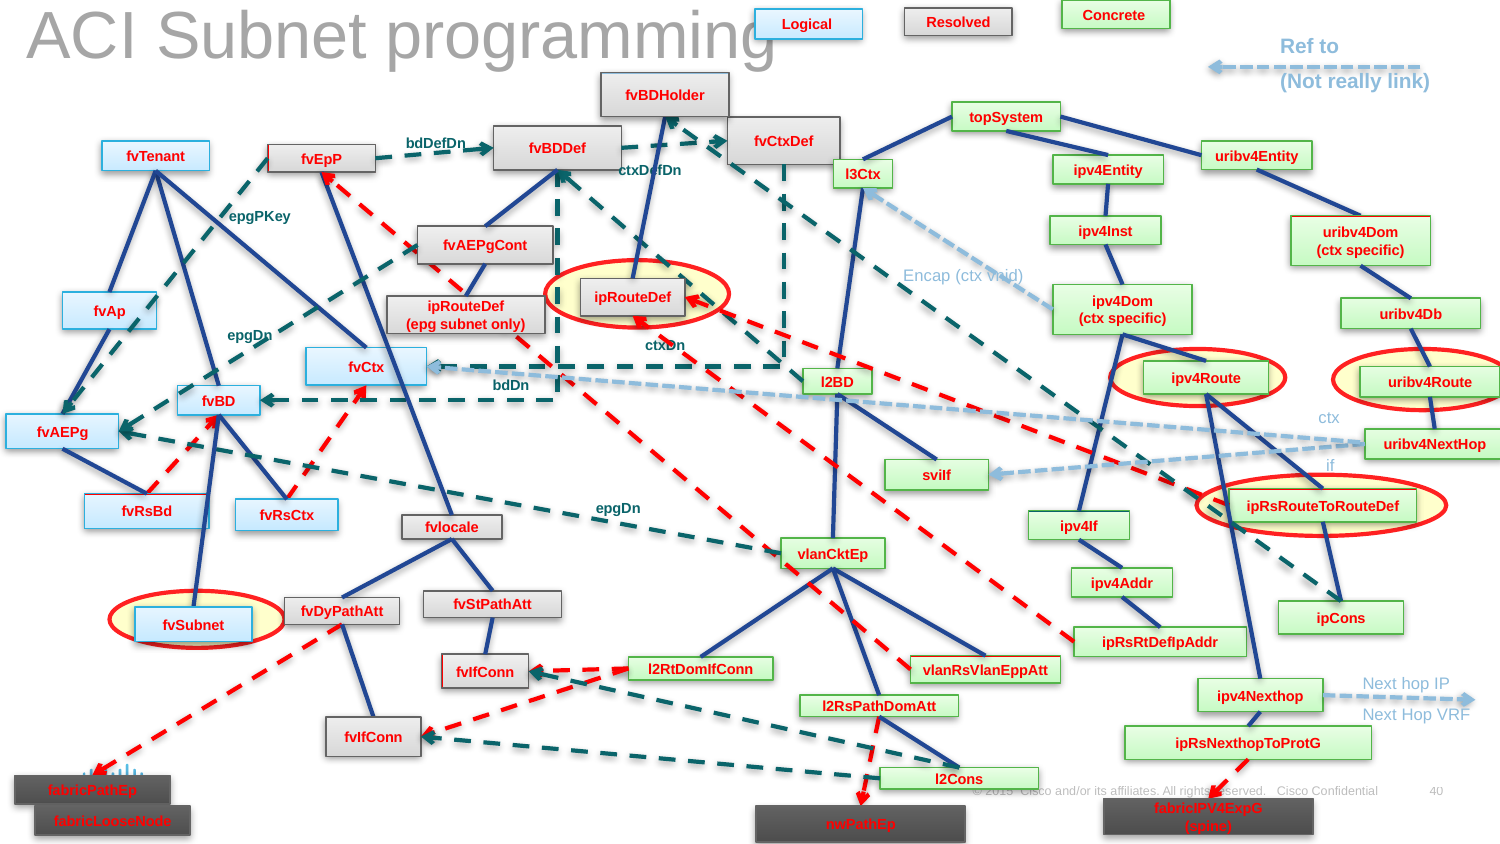

Concrete
# ACI Subnet programming
Resolved
Logical
Ref to
(Not really link)
fvBDHolder
topSystem
fvCtxDef
fvBDDef
bdDefDn
fvTenant
uribv4Entity
fvEpP
ipv4Entity
ctxDefDn
l3Ctx
epgPKey
uribv4Dom
(ctx specific)
ipv4Inst

fvAEPgCont

Encap (ctx vnid)
ipRouteDef
ipv4Dom
(ctx specific)
fvAp
ipRouteDef
(epg subnet only)
uribv4Db
epgDn
ctxDn
fvCtx

ipv4Route
uribv4Route
l2BD
bdDn
fvBD
ctx
fvAEPg
uribv4NextHop
if
sviIf

ipRsRouteToRouteDef
epgDn
fvRsBd
fvRsCtx
ipv4If
fvlocale
vlanCktEp
ipv4Addr

fvStPathAtt
fvDyPathAtt
ipCons
fvSubnet
ipRsRtDefIpAddr
fvIfConn
vlanRsVlanEppAtt
l2RtDomIfConn
Next hop IP
Next Hop VRF
ipv4Nexthop
l2RsPathDomAtt
fvIfConn
ipRsNexthopToProtG
l2Cons
fabricPathEp
fabricIPV4ExpG
(spine)
fabricLooseNode
nwPathEp